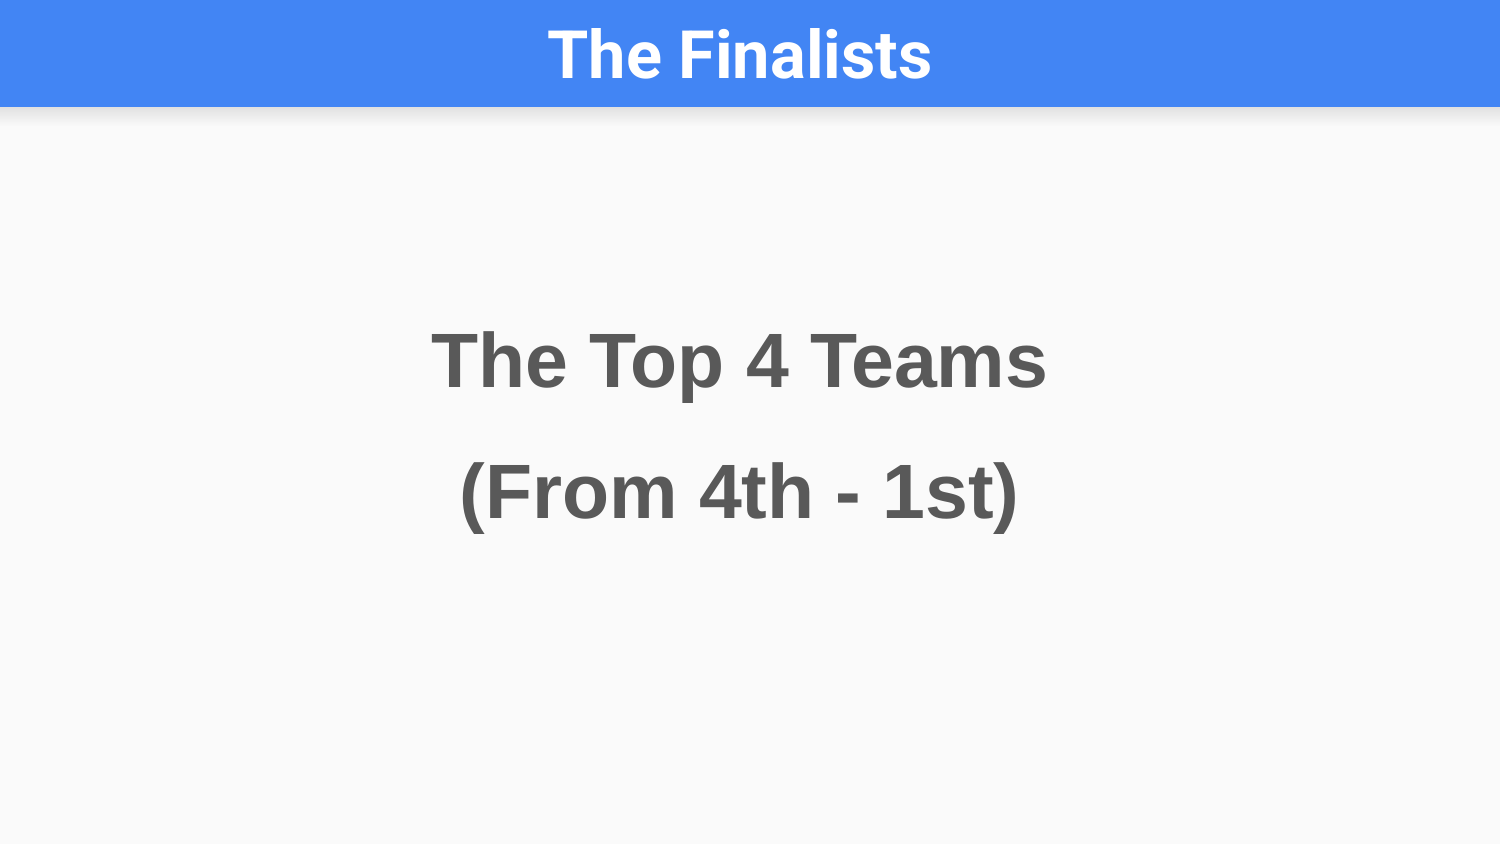

# The Finalists

The Top 4 Teams
(From 4th - 1st)